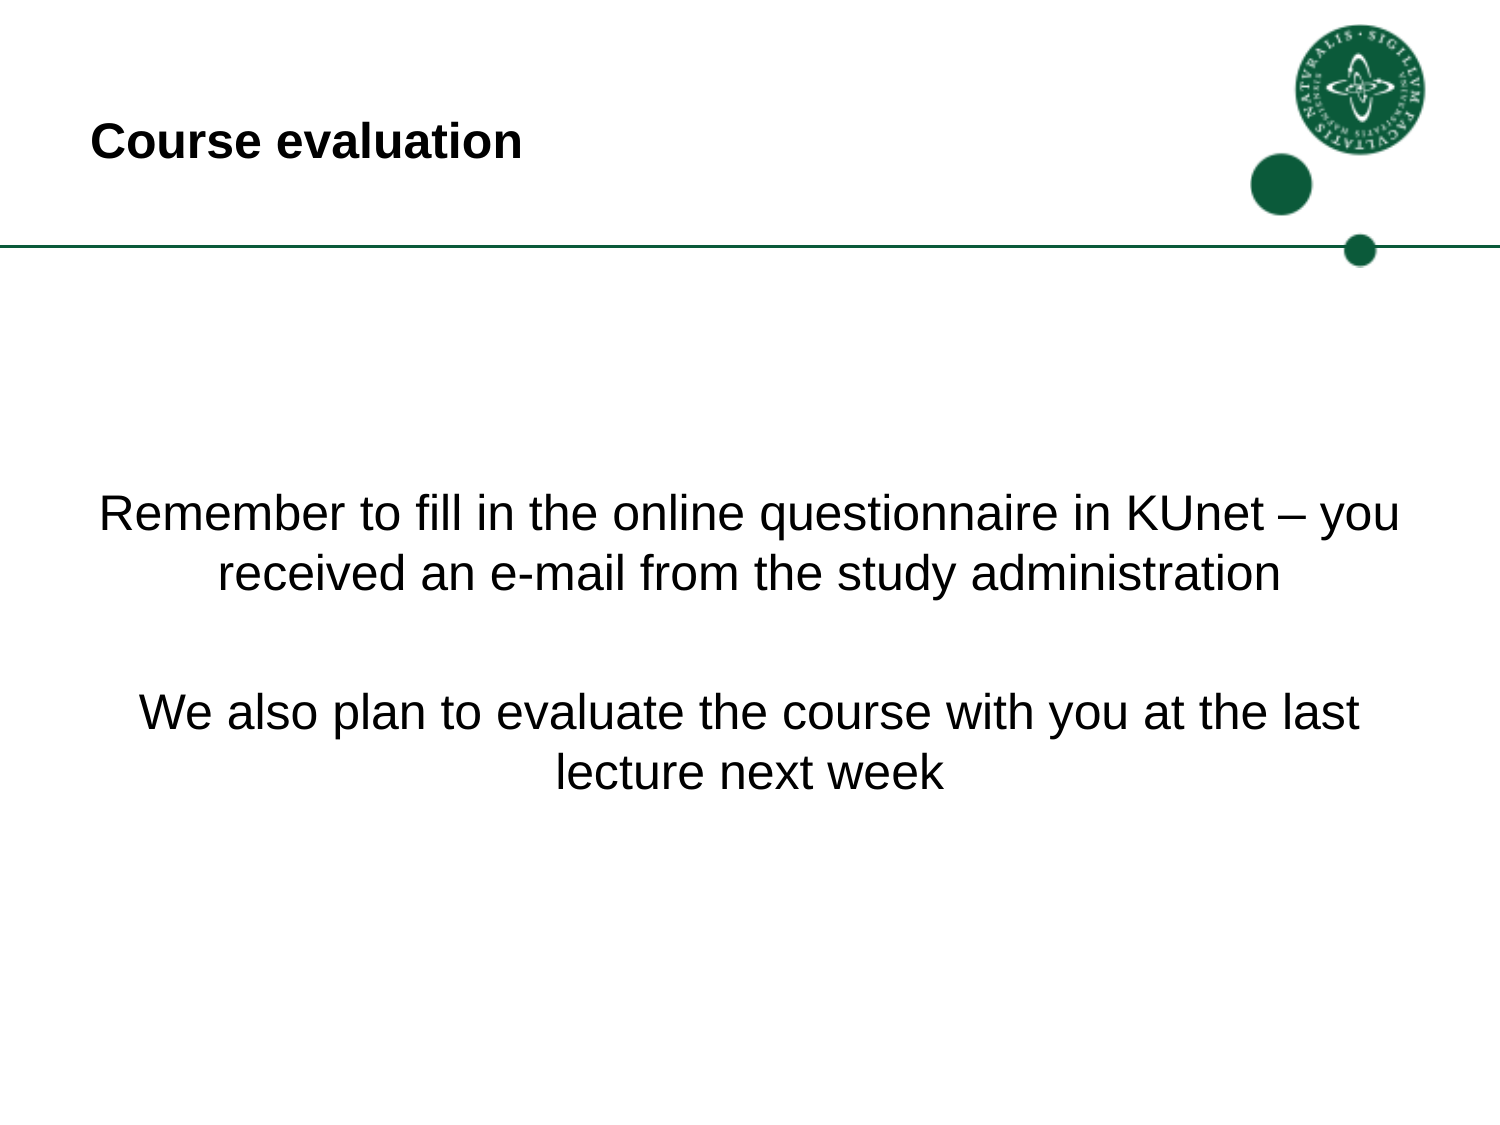

# Course evaluation

Remember to fill in the online questionnaire in KUnet – you received an e-mail from the study administration

We also plan to evaluate the course with you at the last lecture next week